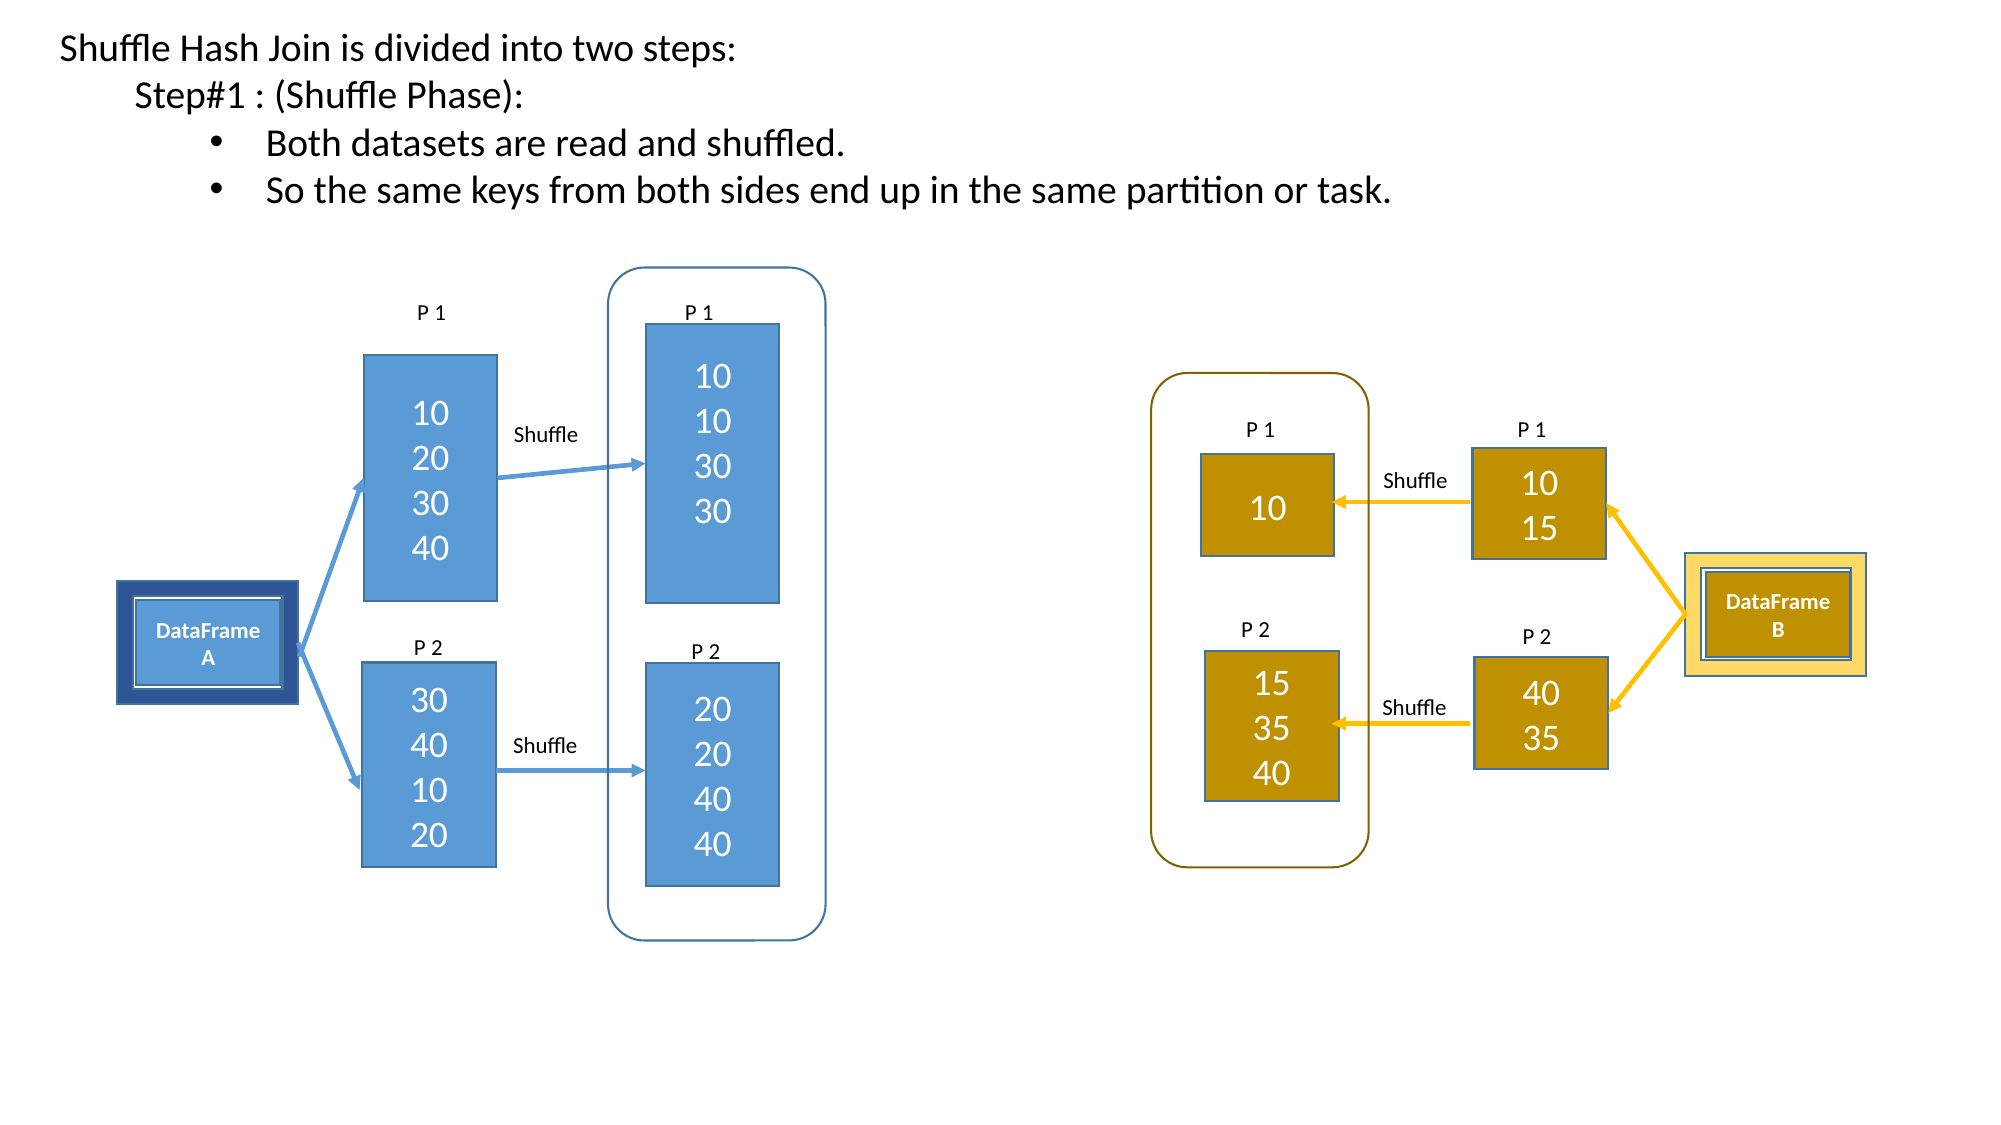

Shuffle Hash Join is divided into two steps:
Step#1 : (Shuffle Phase):
Both datasets are read and shuffled.
So the same keys from both sides end up in the same partition or task.

P 1
P 1

10
10
30
30

10
20
30
40

P 1
P 1
Shuffle

10
15

4

10

Shuffle
;00000
DataFrame B

DataFrame A
P 2
P 2
P 2
P 2
15
35
40
40
35
30
40
10
20

20
20
40
40

Shuffle
Shuffle